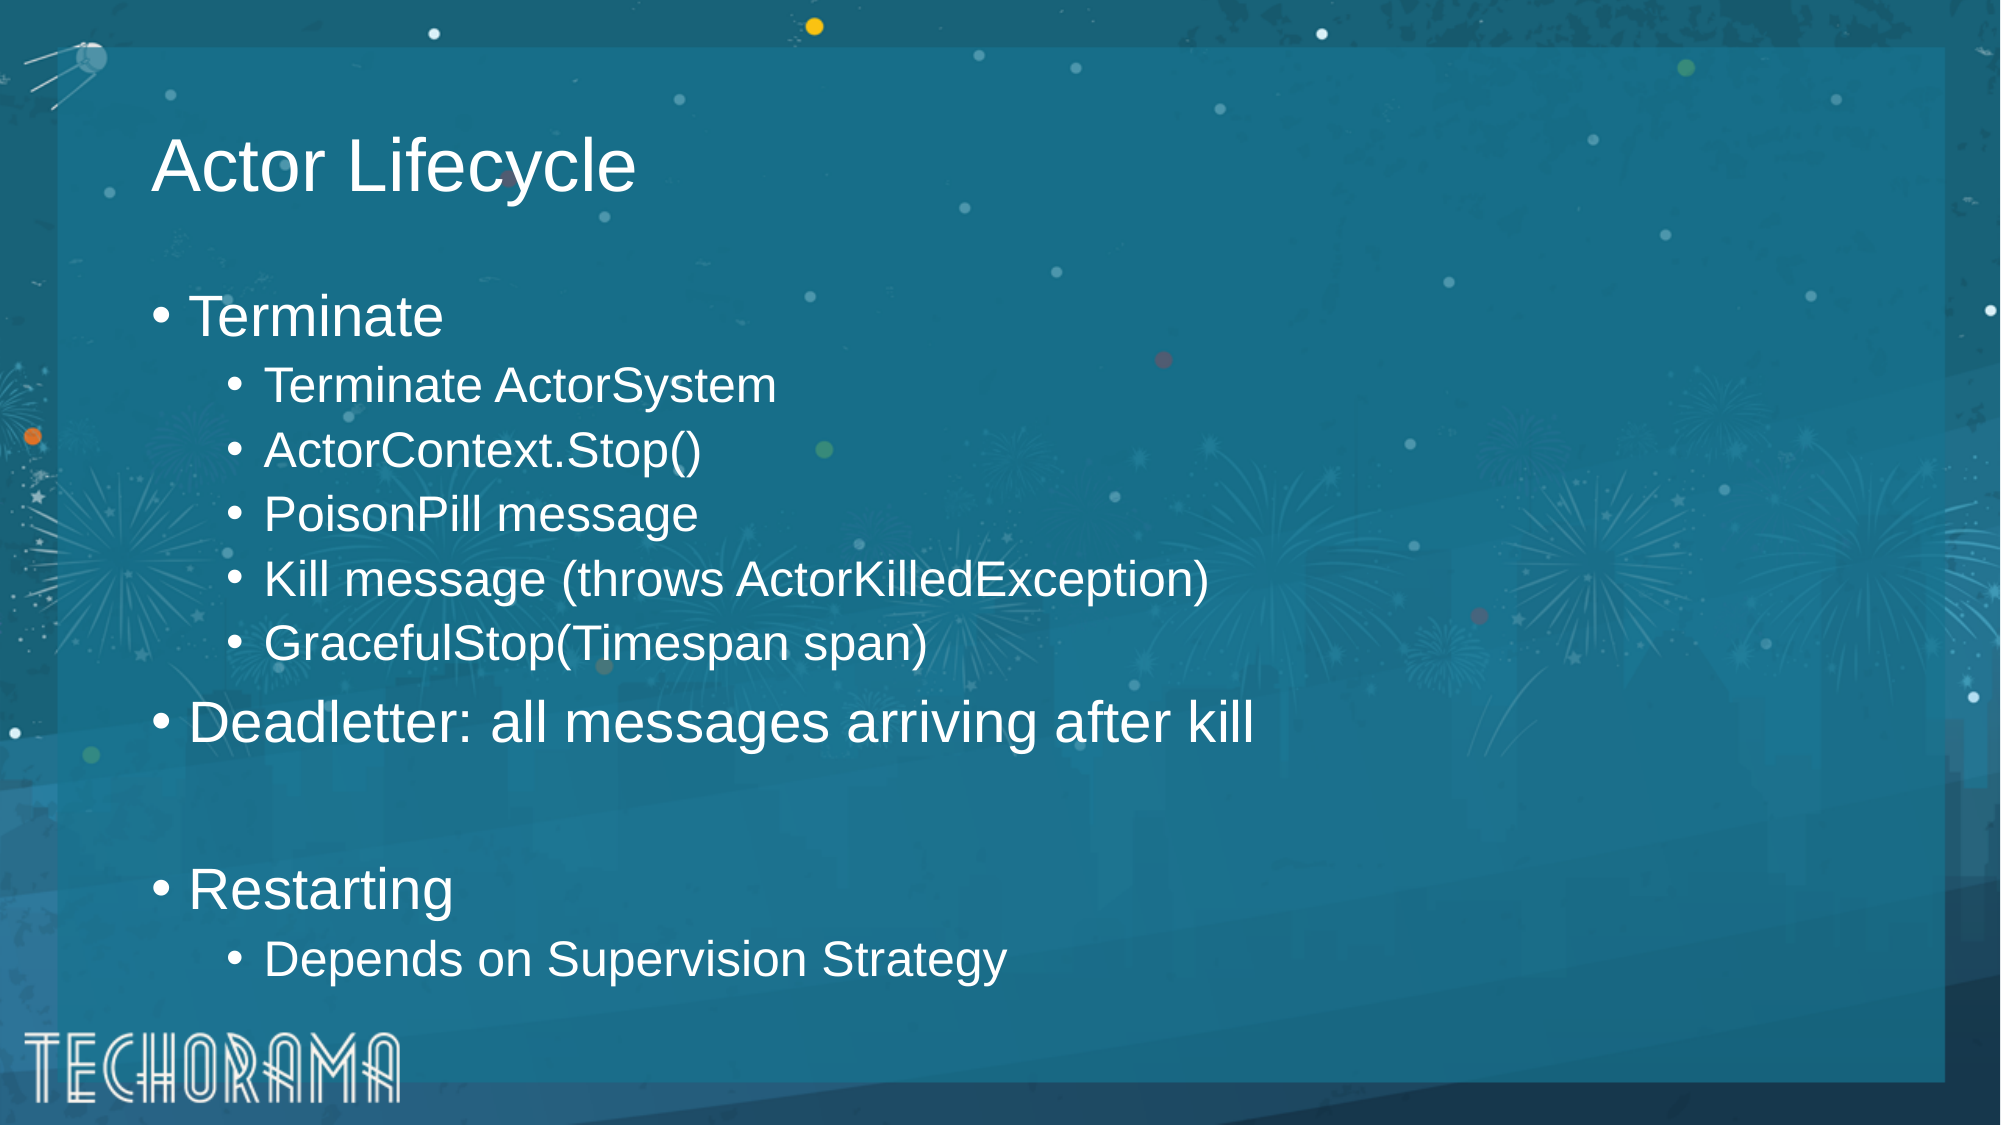

# Actor Lifecycle
Terminate
Terminate ActorSystem
ActorContext.Stop()
PoisonPill message
Kill message (throws ActorKilledException)
GracefulStop(Timespan span)
Deadletter: all messages arriving after kill

Restarting
Depends on Supervision Strategy